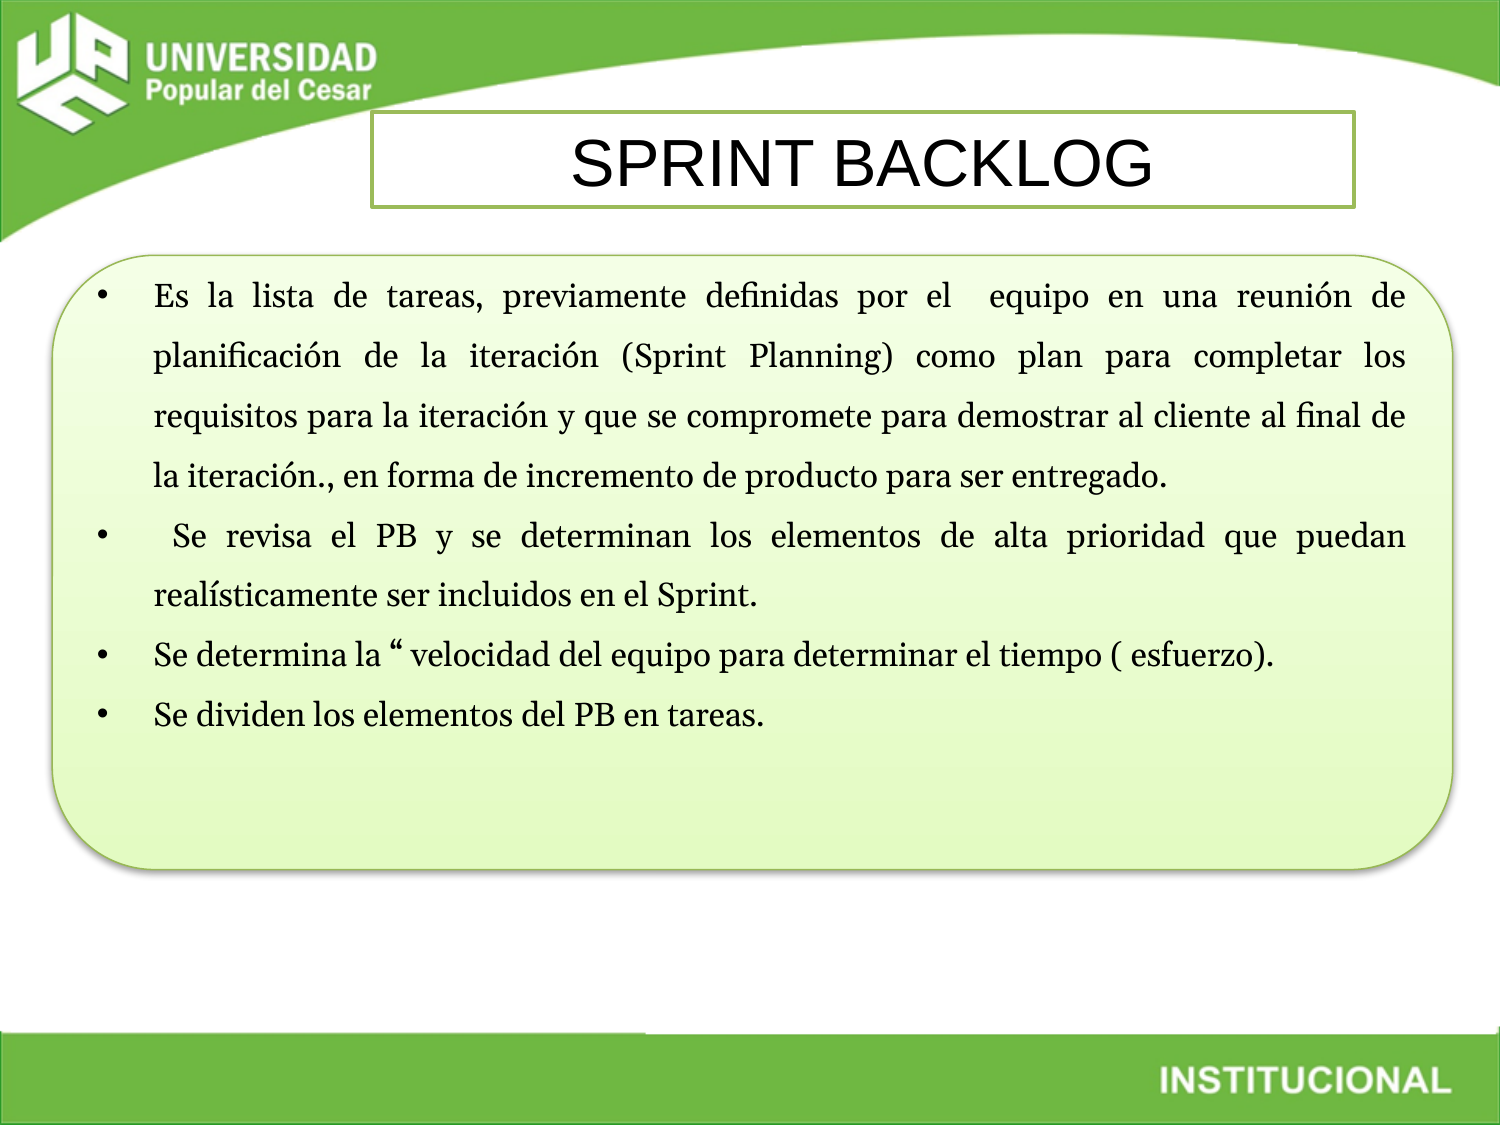

SPRINT BACKLOG

Es la lista de tareas, previamente definidas por el  equipo en una reunión de planificación de la iteración (Sprint Planning) como plan para completar los requisitos para la iteración y que se compromete para demostrar al cliente al final de la iteración., en forma de incremento de producto para ser entregado.
 Se revisa el PB y se determinan los elementos de alta prioridad que puedan realísticamente ser incluidos en el Sprint.
Se determina la “ velocidad del equipo para determinar el tiempo ( esfuerzo).
Se dividen los elementos del PB en tareas.